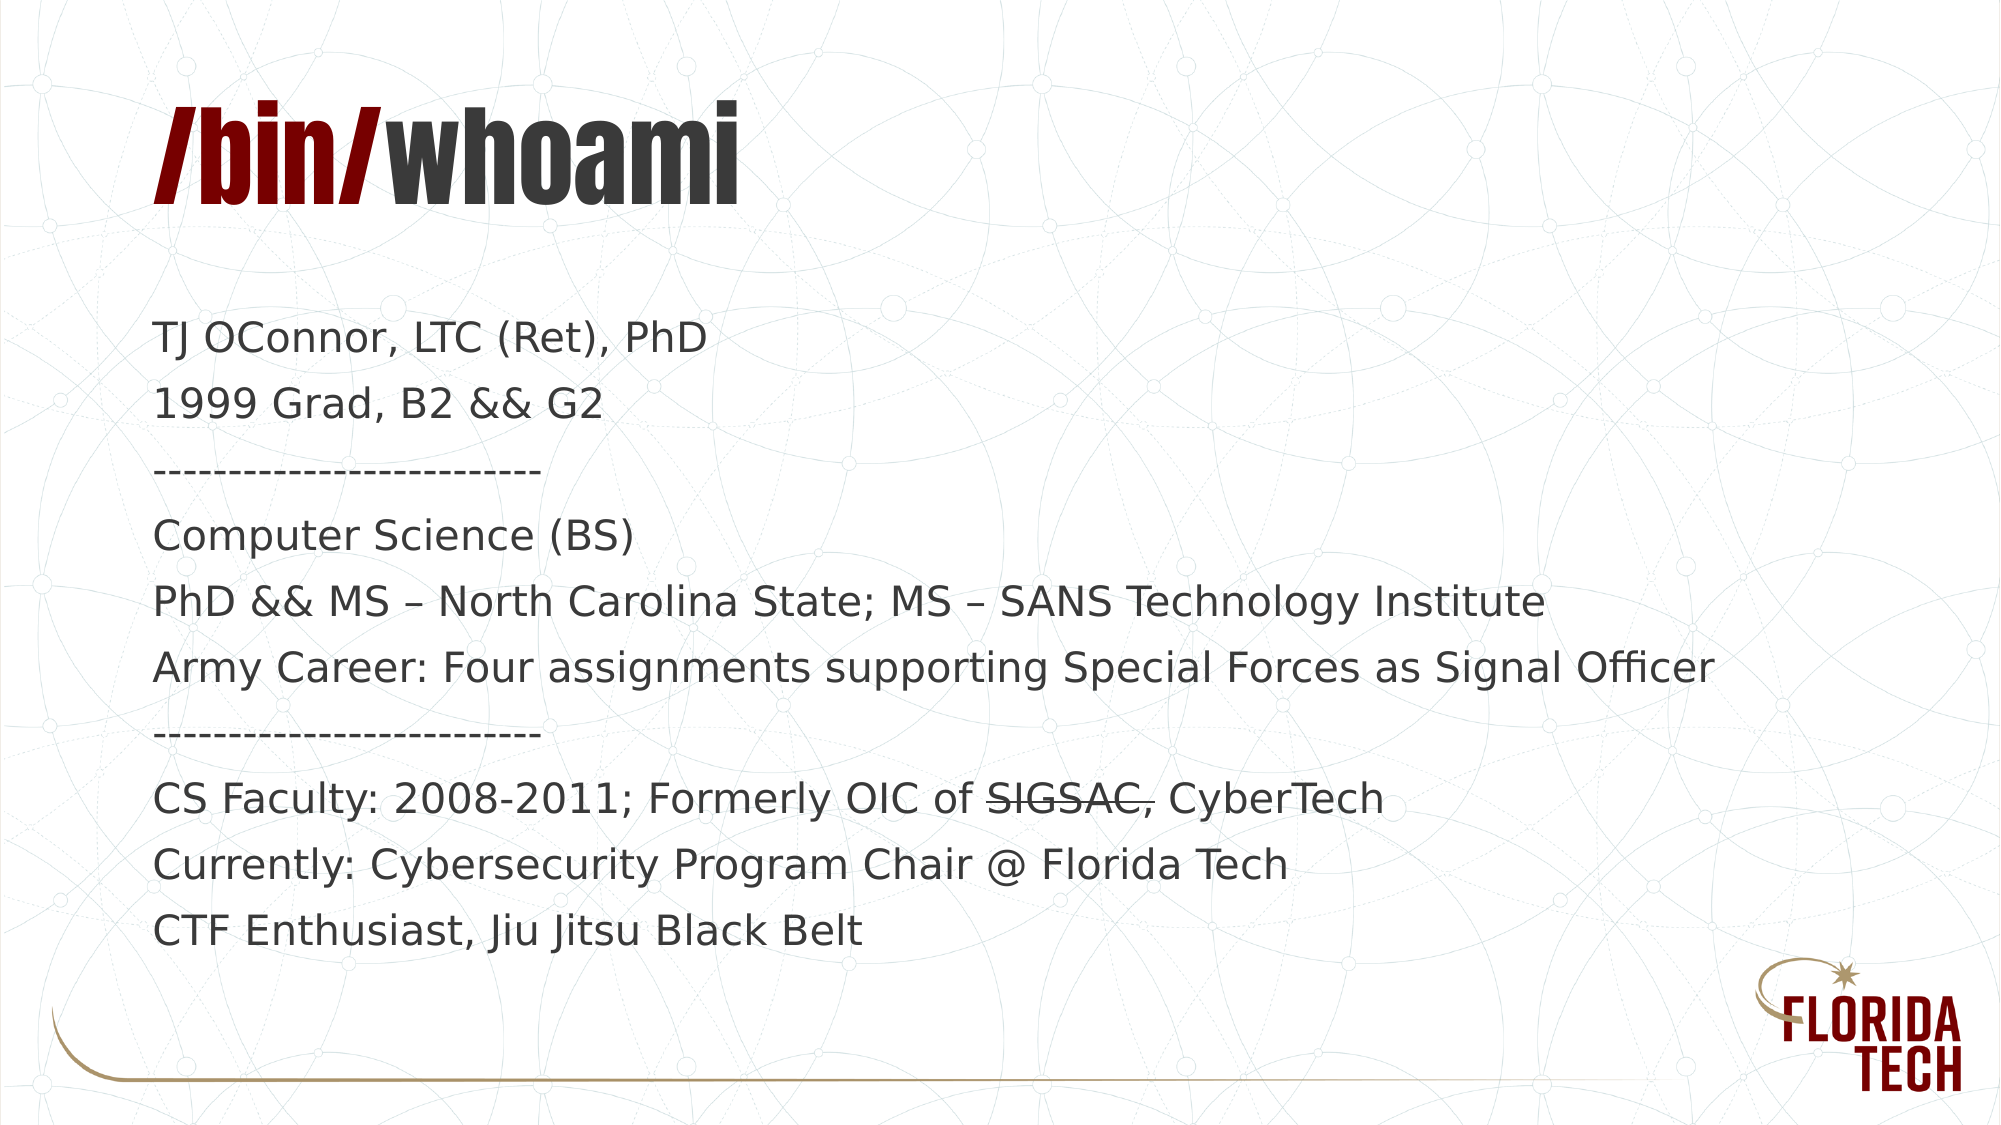

# /bin/whoami
TJ OConnor, LTC (Ret), PhD
1999 Grad, B2 && G2
--------------------------
Computer Science (BS)
PhD && MS – North Carolina State; MS – SANS Technology Institute
Army Career: Four assignments supporting Special Forces as Signal Officer
--------------------------
CS Faculty: 2008-2011; Formerly OIC of SIGSAC, CyberTech
Currently: Cybersecurity Program Chair @ Florida Tech
CTF Enthusiast, Jiu Jitsu Black Belt